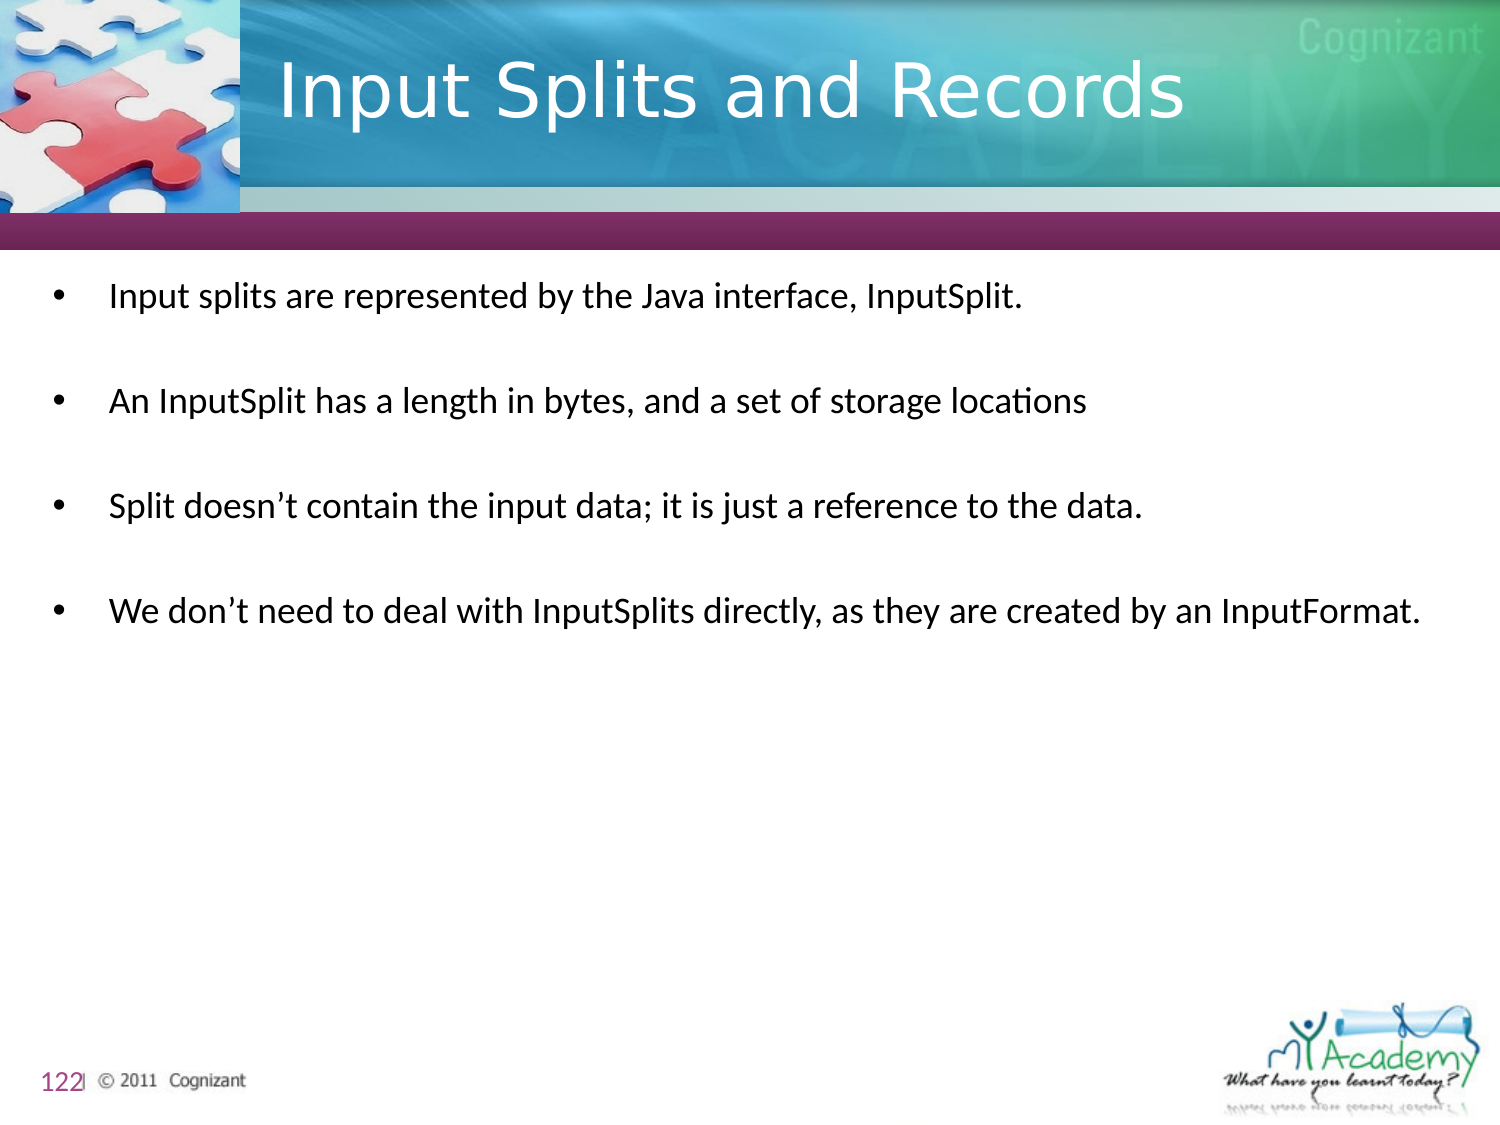

# Input Splits and Records
Input splits are represented by the Java interface, InputSplit.

An InputSplit has a length in bytes, and a set of storage locations

Split doesn’t contain the input data; it is just a reference to the data.

We don’t need to deal with InputSplits directly, as they are created by an InputFormat.

122